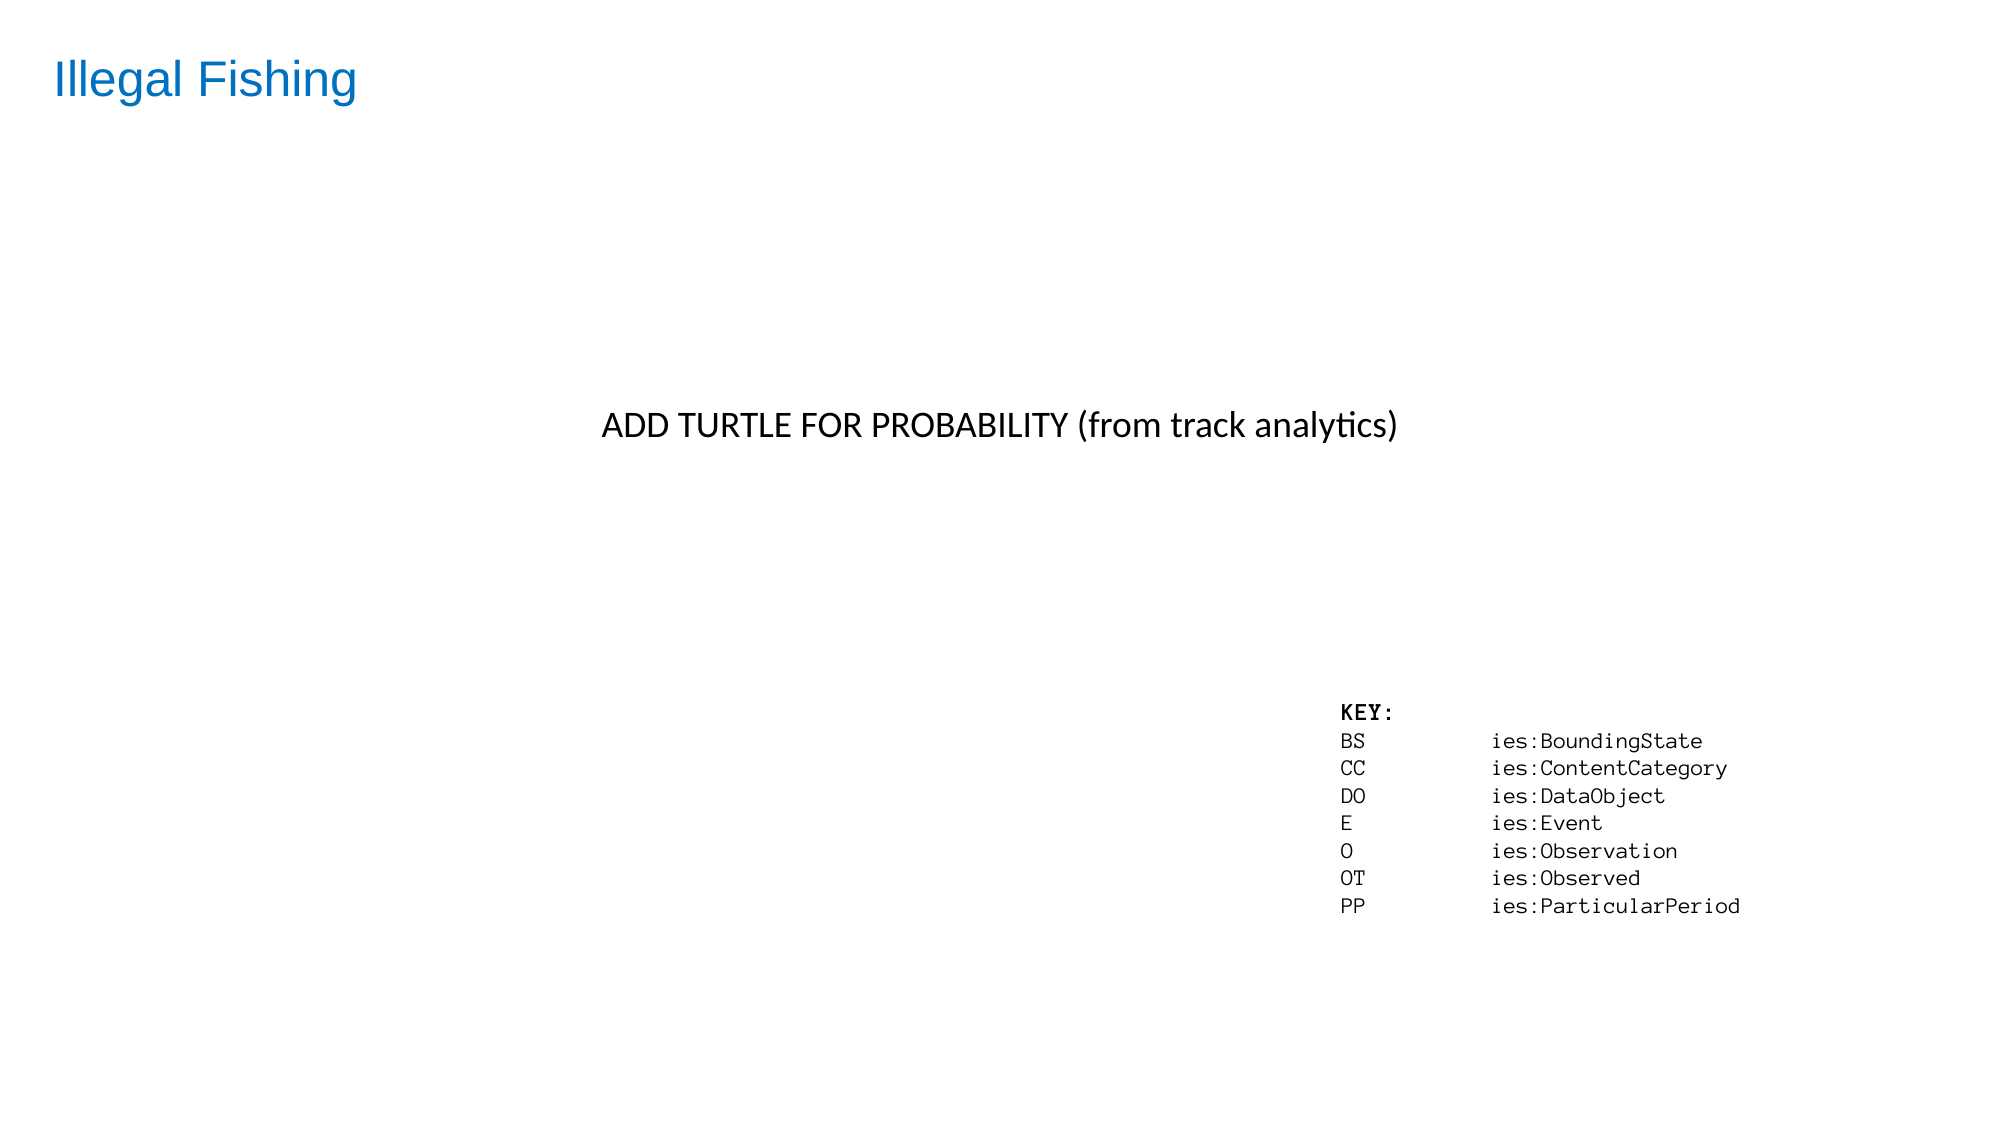

Illegal Fishing
ADD TURTLE FOR PROBABILITY (from track analytics)
KEY:
BS	ies:BoundingState
CC	ies:ContentCategory
DO	ies:DataObject
E	ies:Event
O	ies:Observation
OT	ies:Observed
PP	ies:ParticularPeriod